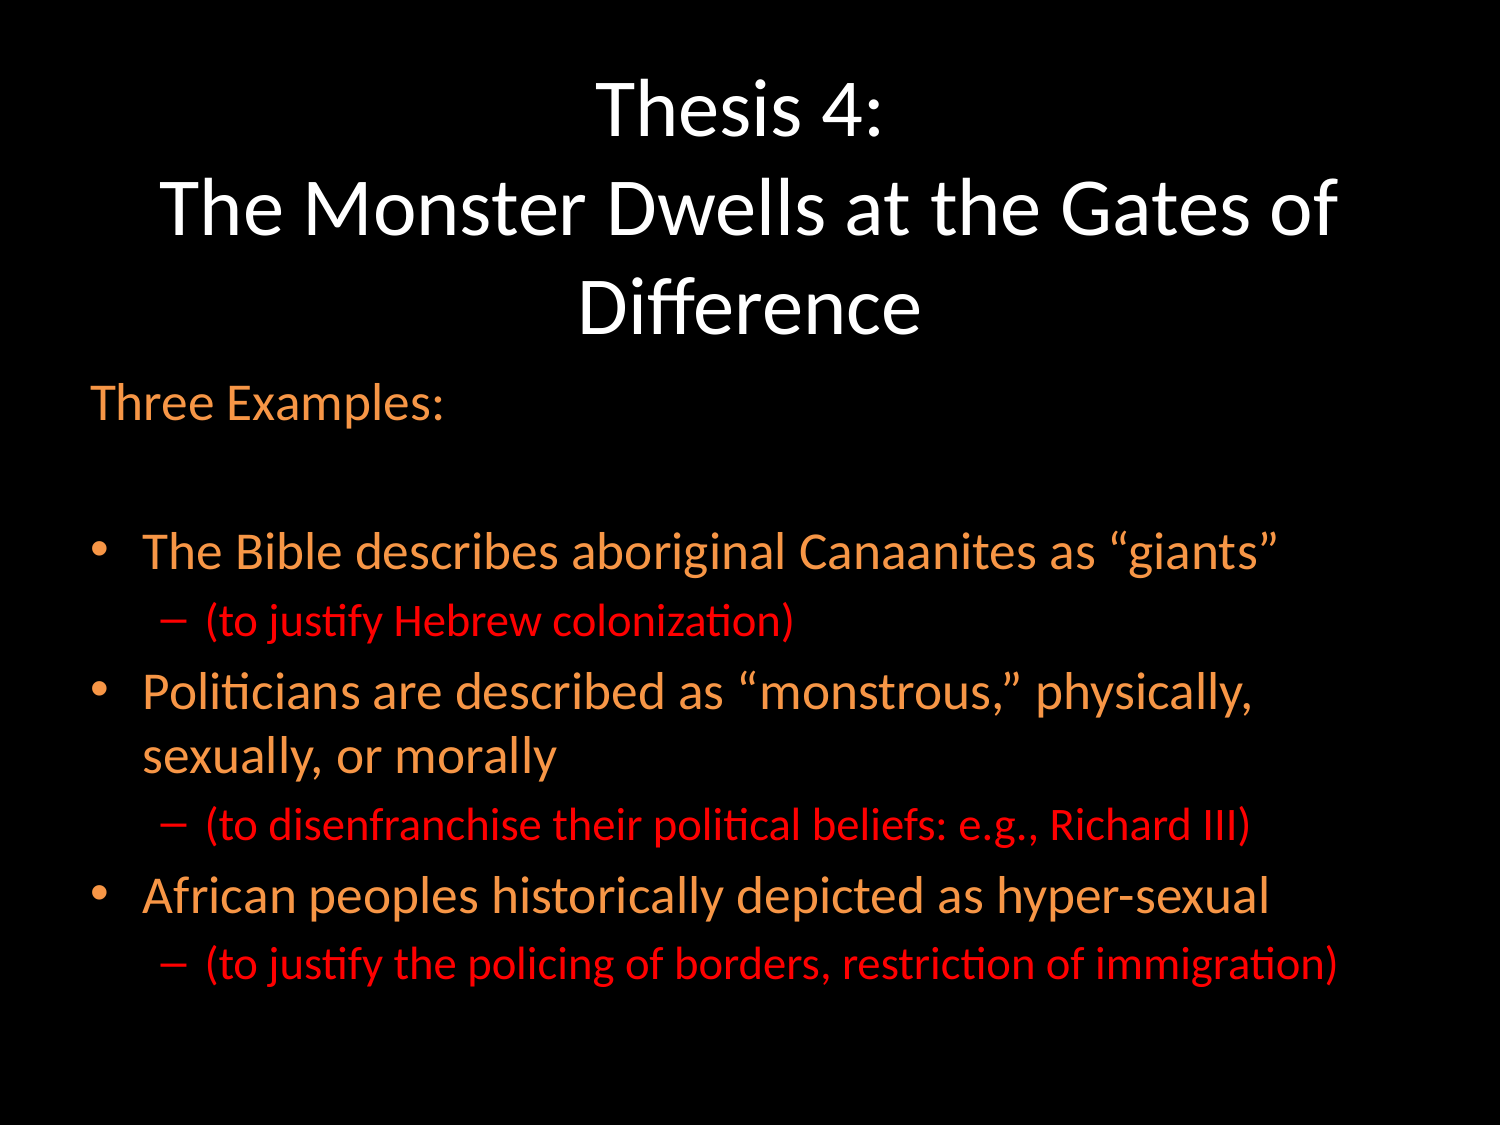

# Thesis 4: The Monster Dwells at the Gates of Difference
Three Examples:

The Bible describes aboriginal Canaanites as “giants”
(to justify Hebrew colonization)
Politicians are described as “monstrous,” physically, sexually, or morally
(to disenfranchise their political beliefs: e.g., Richard III)
African peoples historically depicted as hyper-sexual
(to justify the policing of borders, restriction of immigration)